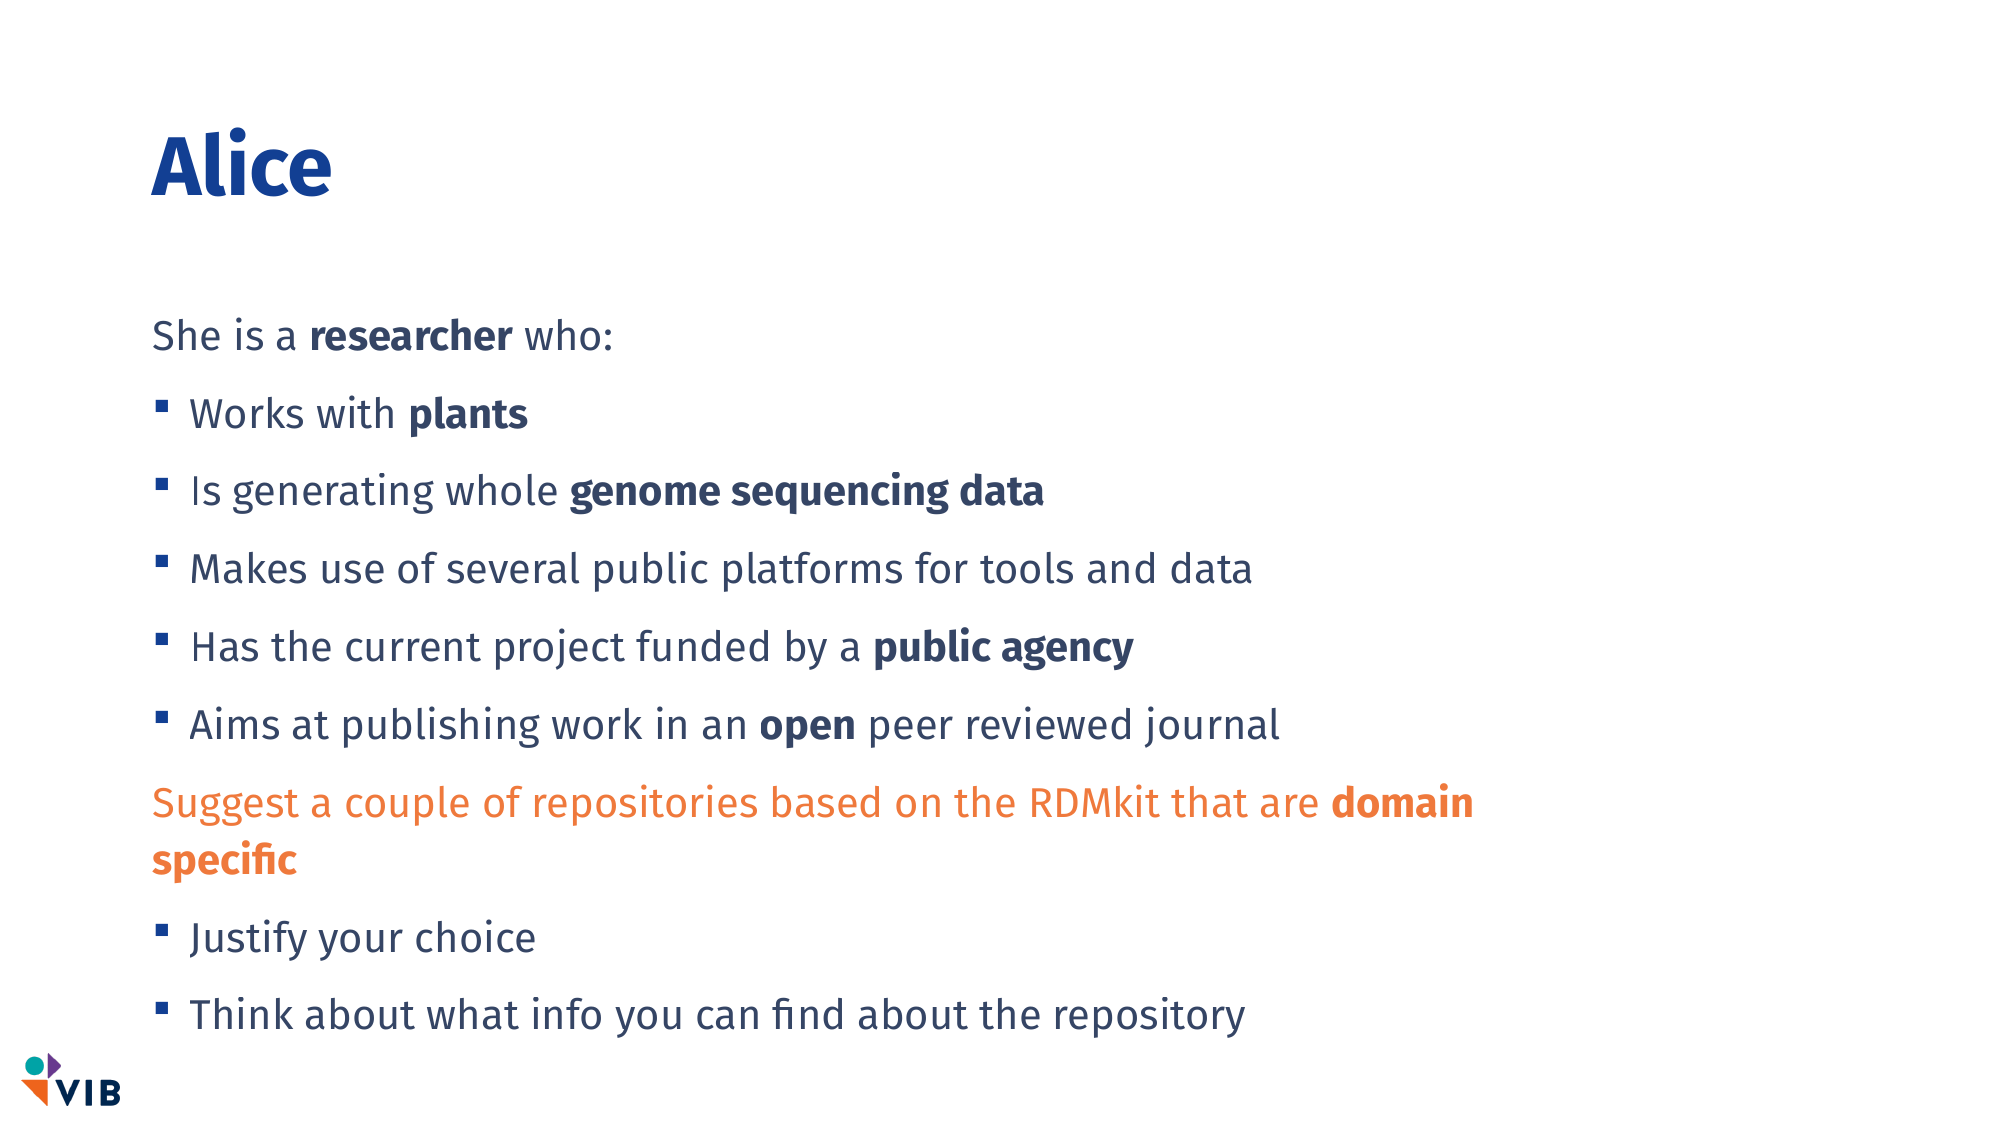

# Alice
She is a researcher who:
Works with plants
Is generating whole genome sequencing data
Makes use of several public platforms for tools and data
Has the current project funded by a public agency
Aims at publishing work in an open peer reviewed journal
Suggest a couple of repositories based on the RDMkit that are domain specific
Justify your choice
Think about what info you can find about the repository